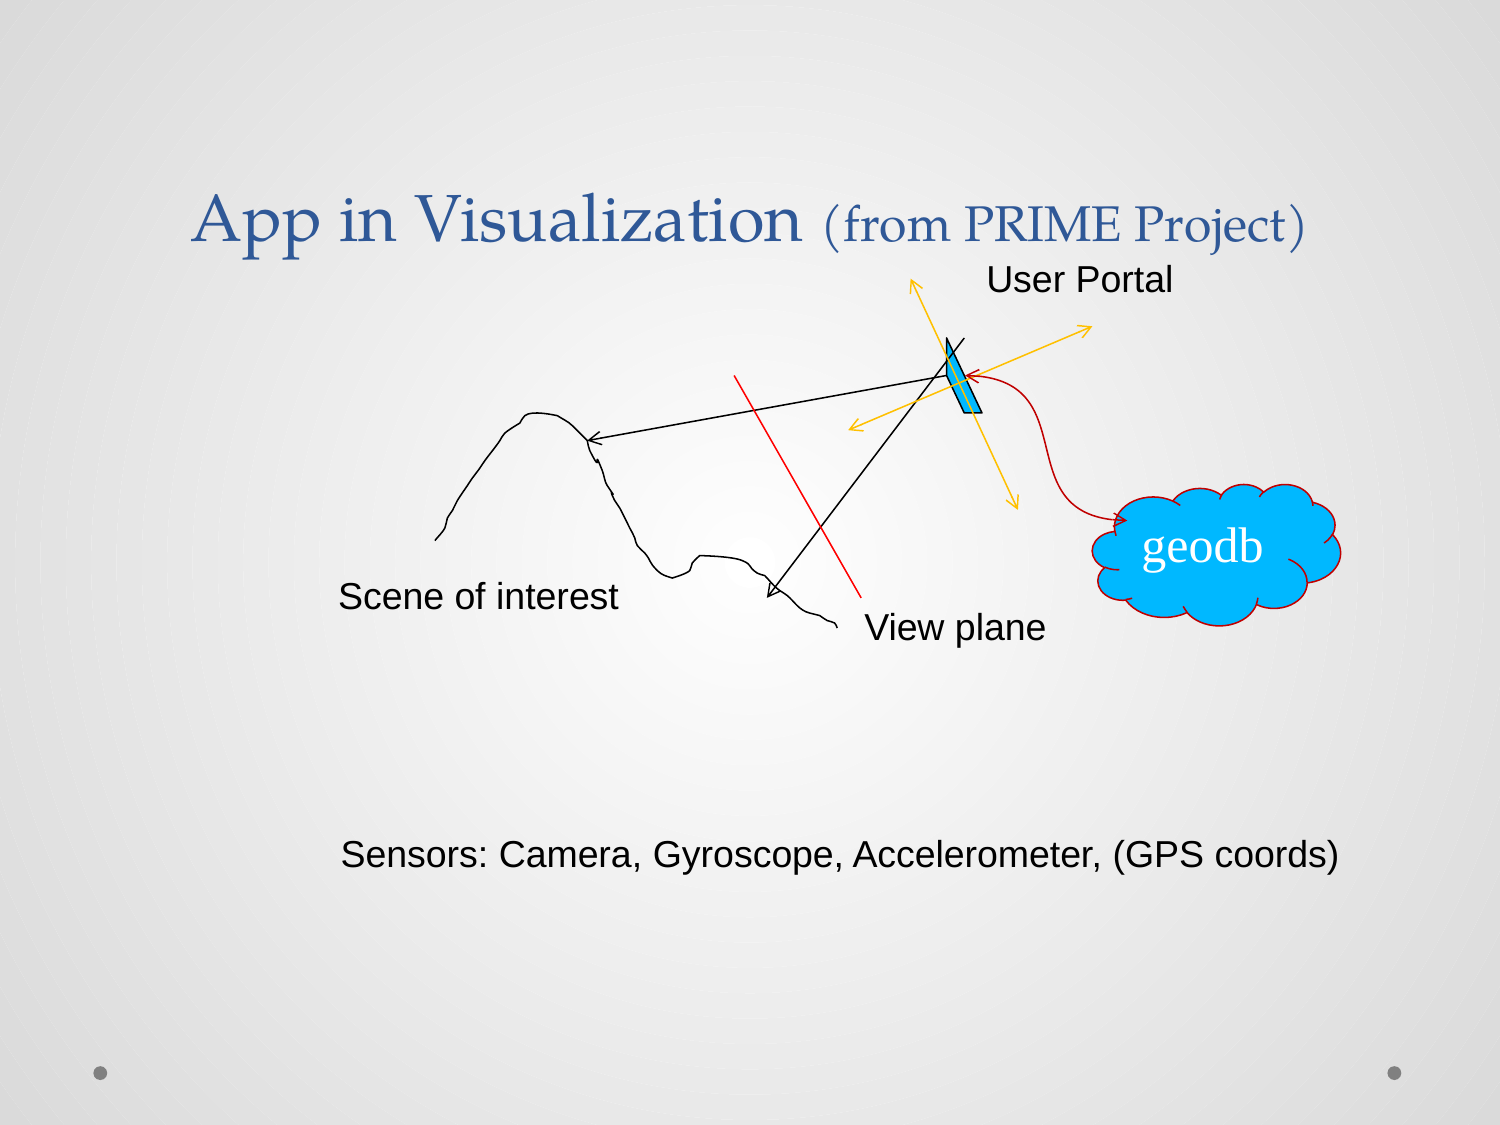

# App in Visualization (from PRIME Project)
User Portal

geodb
Scene of interest
View plane
Sensors: Camera, Gyroscope, Accelerometer, (GPS coords)